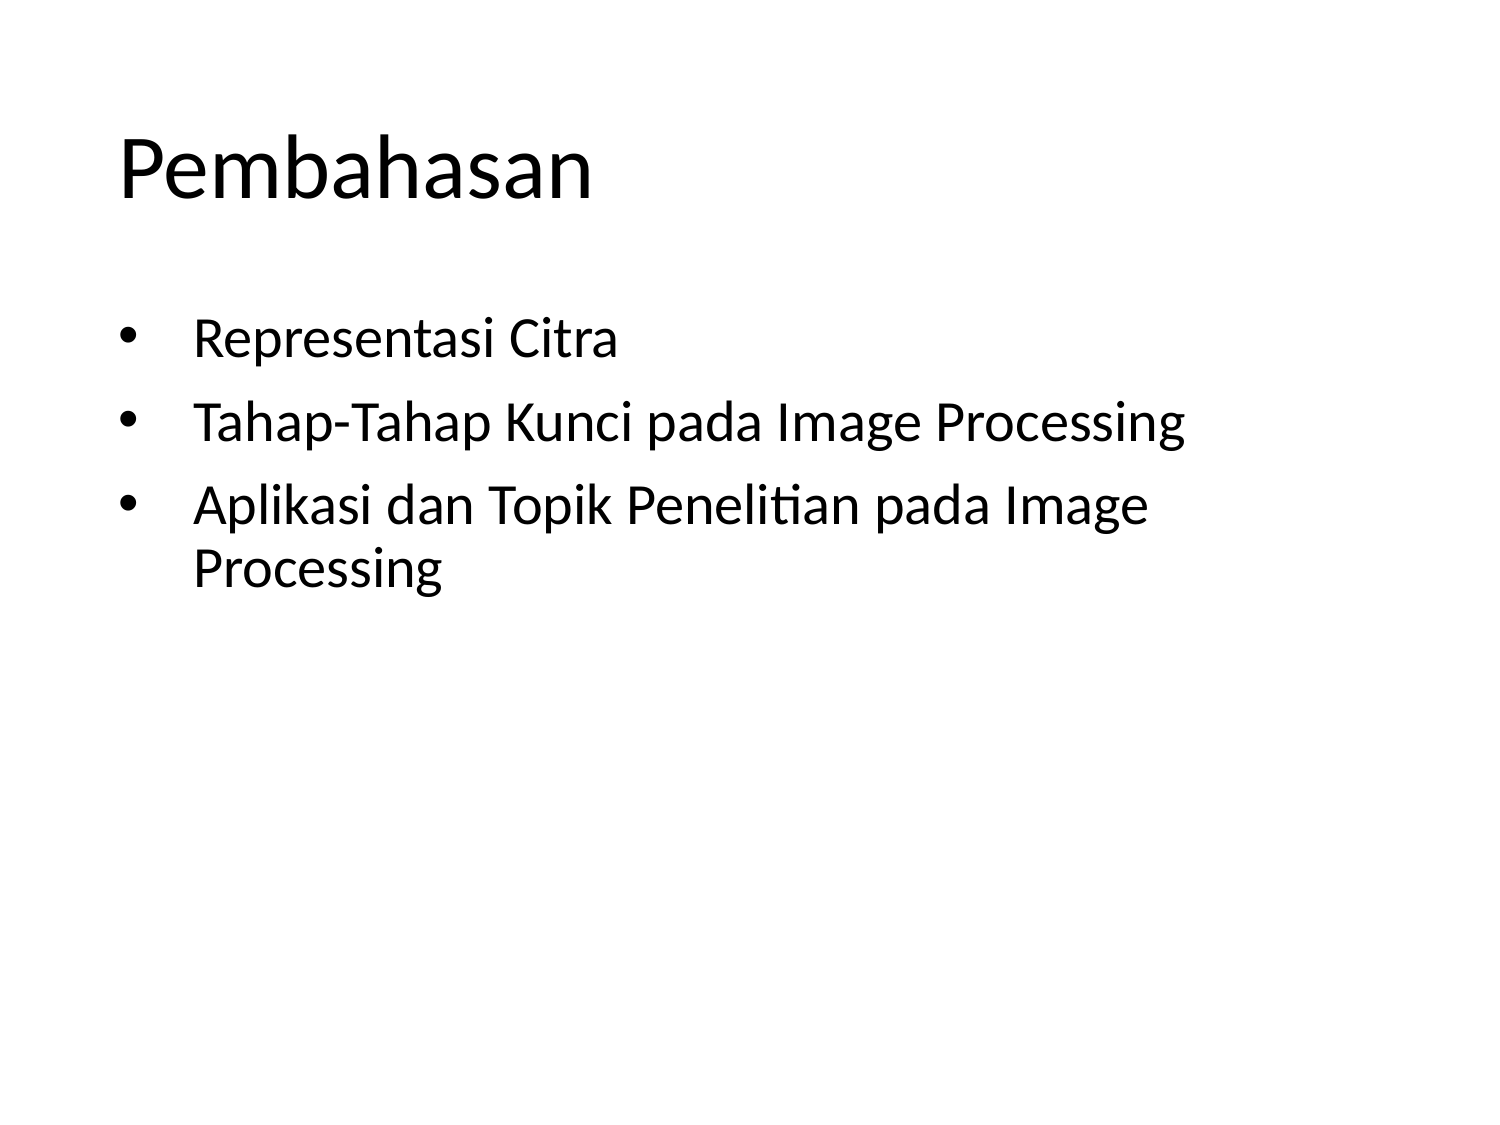

# Pembahasan
Representasi Citra
Tahap-Tahap Kunci pada Image Processing
Aplikasi dan Topik Penelitian pada Image Processing